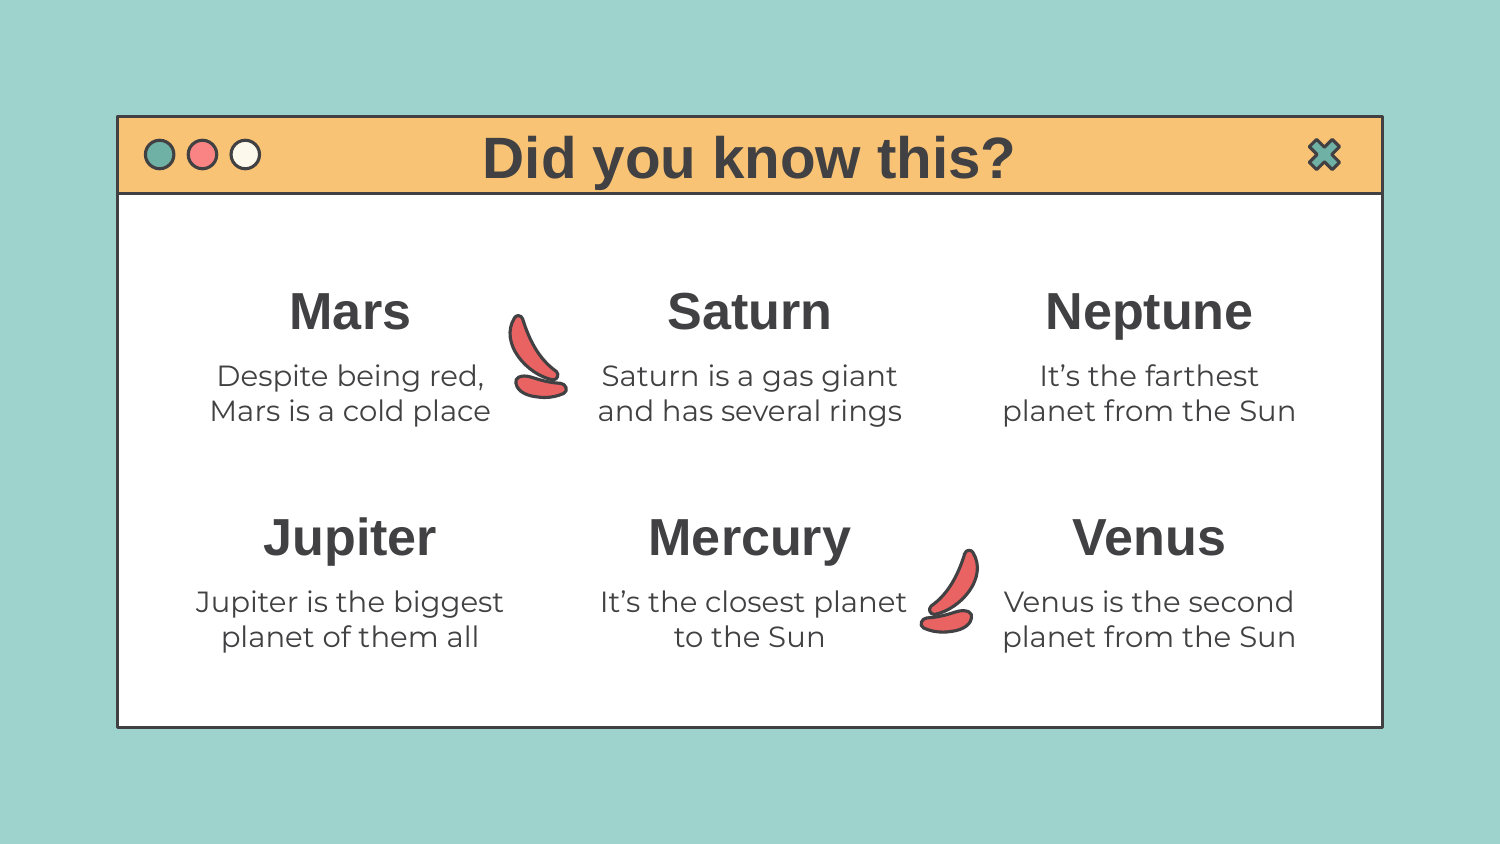

Did you know this?

# Mars
Saturn
Neptune

Despite being red, Mars is a cold place
Saturn is a gas giant and has several rings
It’s the farthest planet from the Sun
Jupiter
Mercury
Venus

Jupiter is the biggest planet of them all
 It’s the closest planet to the Sun
Venus is the second planet from the Sun